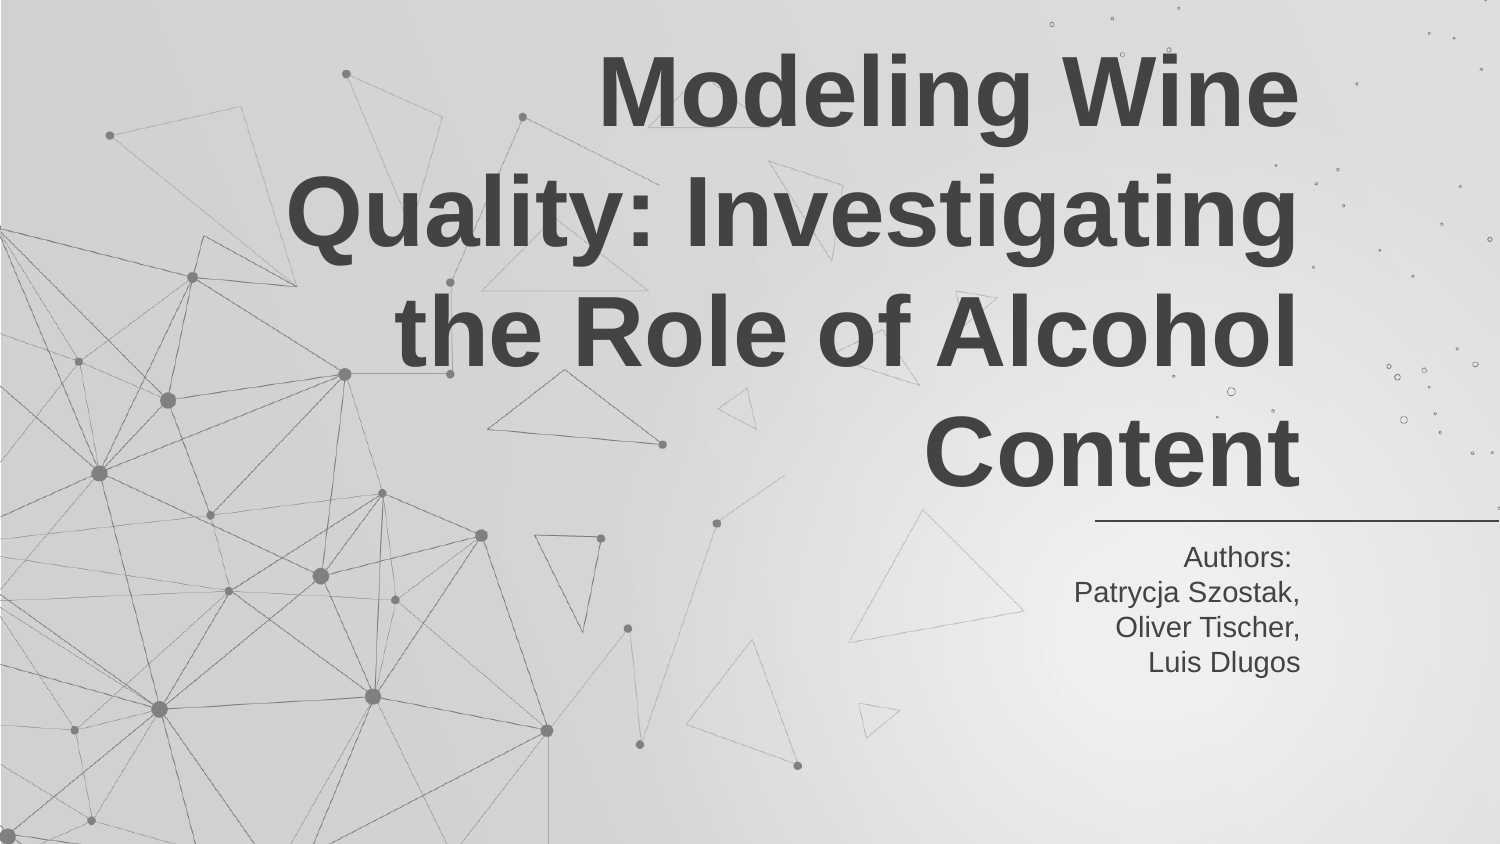

# Modeling Wine Quality: Investigating the Role of Alcohol Content
Authors:
Patrycja Szostak,
Oliver Tischer,
Luis Dlugos